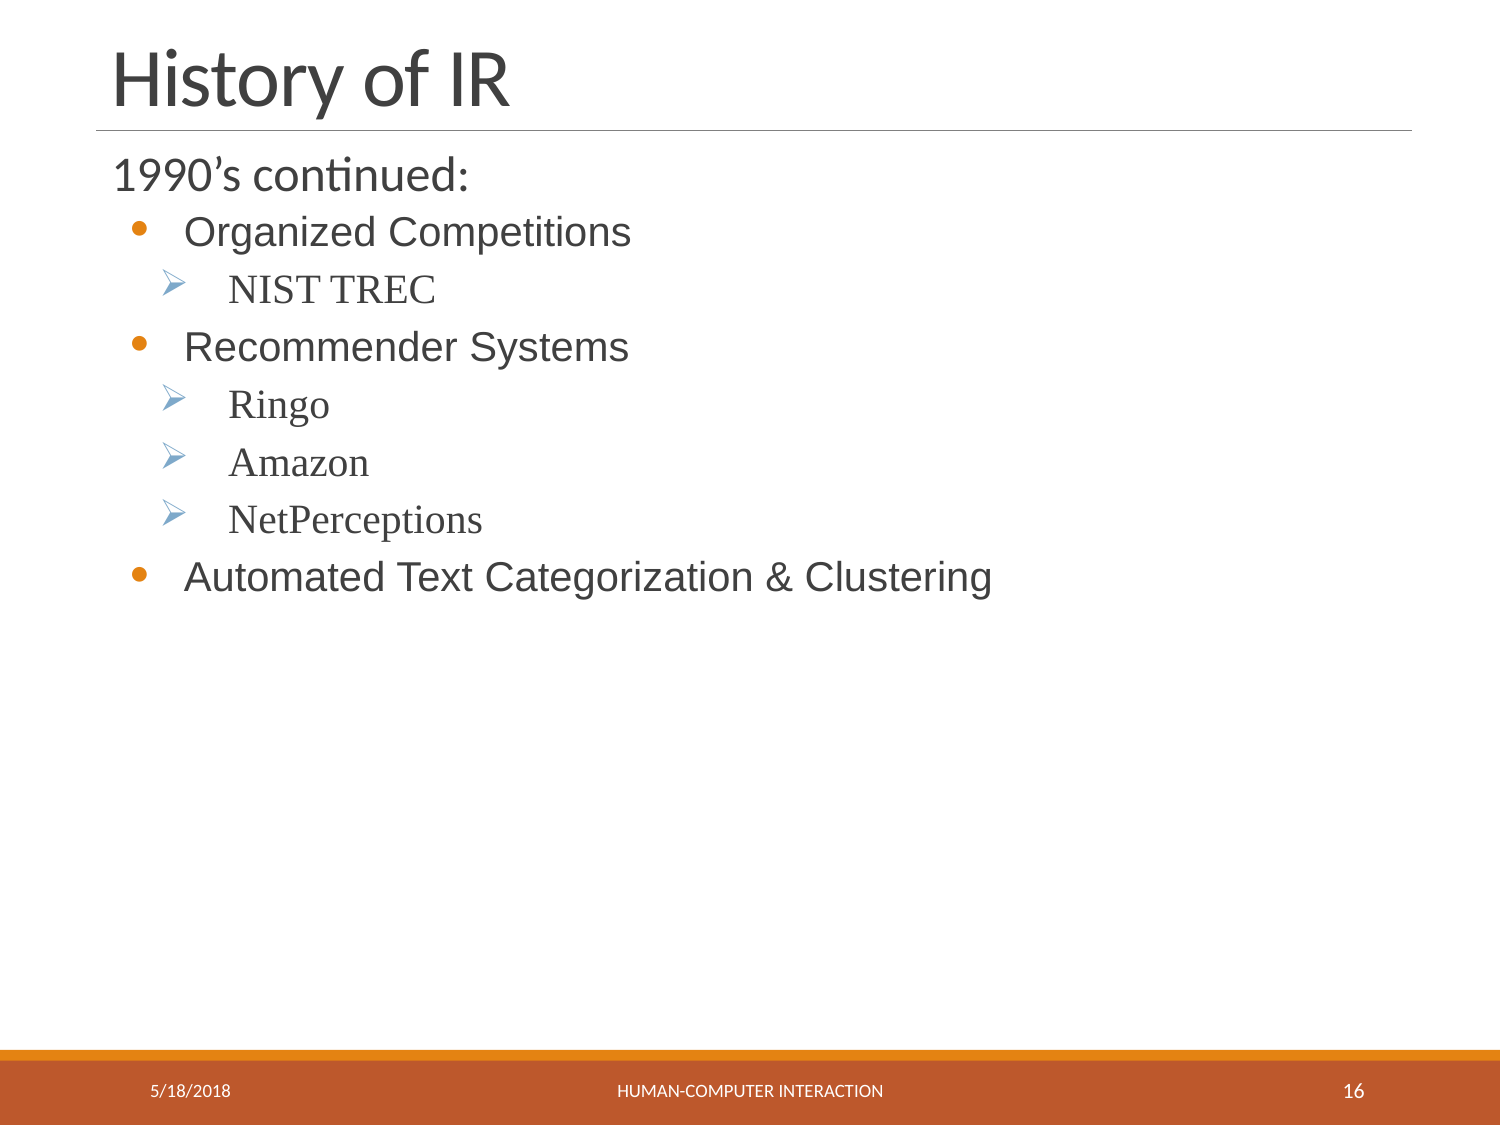

# History of IR
1990’s continued:
Organized Competitions
NIST TREC
Recommender Systems
Ringo
Amazon
NetPerceptions
Automated Text Categorization & Clustering

5/18/2018
Human-computer interaction
16